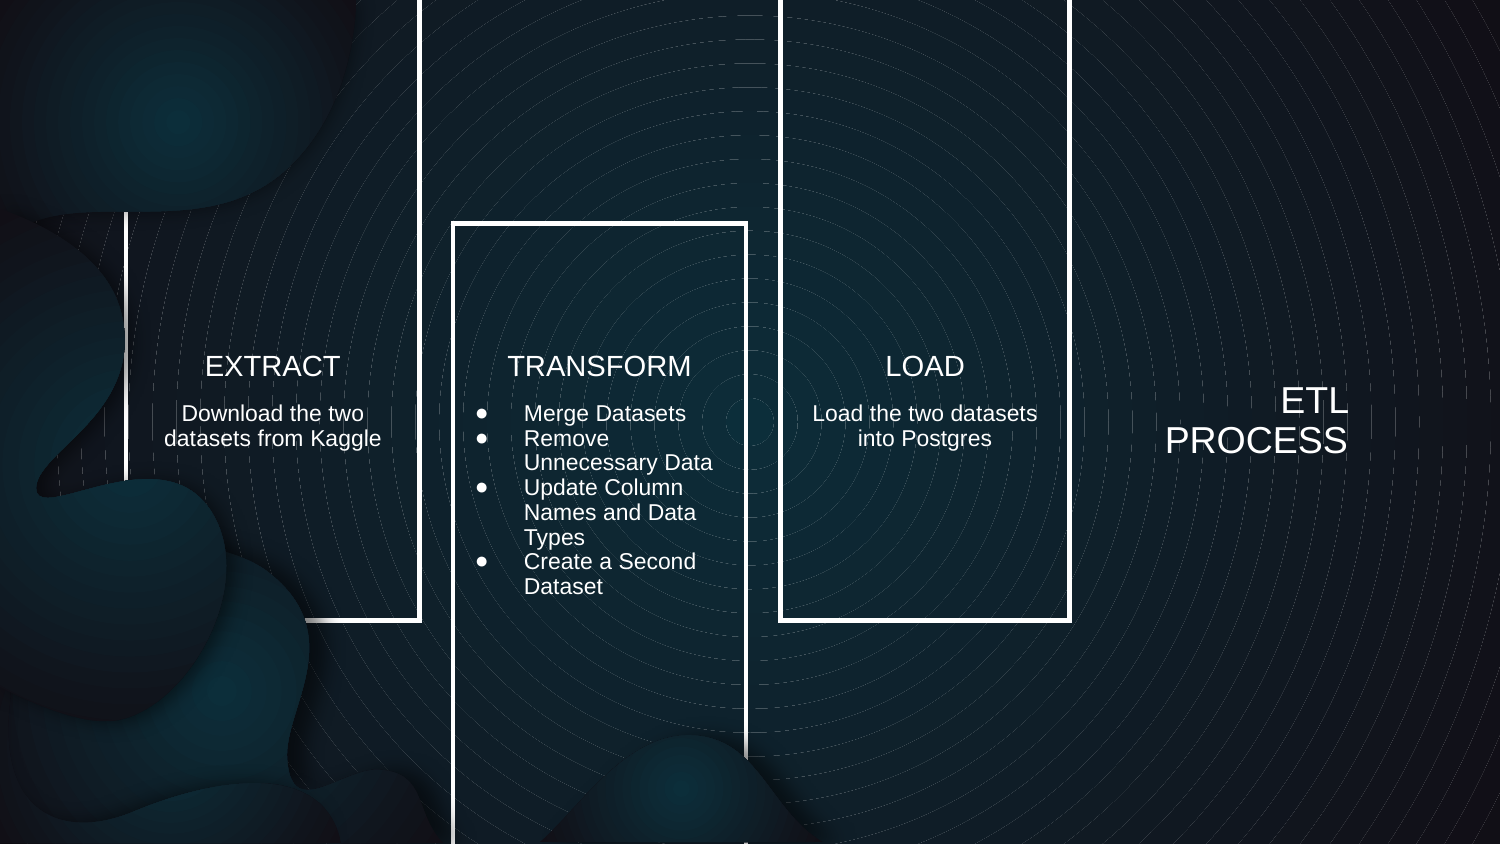

# ETL PROCESS
EXTRACT
TRANSFORM
LOAD
Download the two datasets from Kaggle
Load the two datasets into Postgres
Merge Datasets
Remove Unnecessary Data
Update Column Names and Data Types
Create a Second Dataset